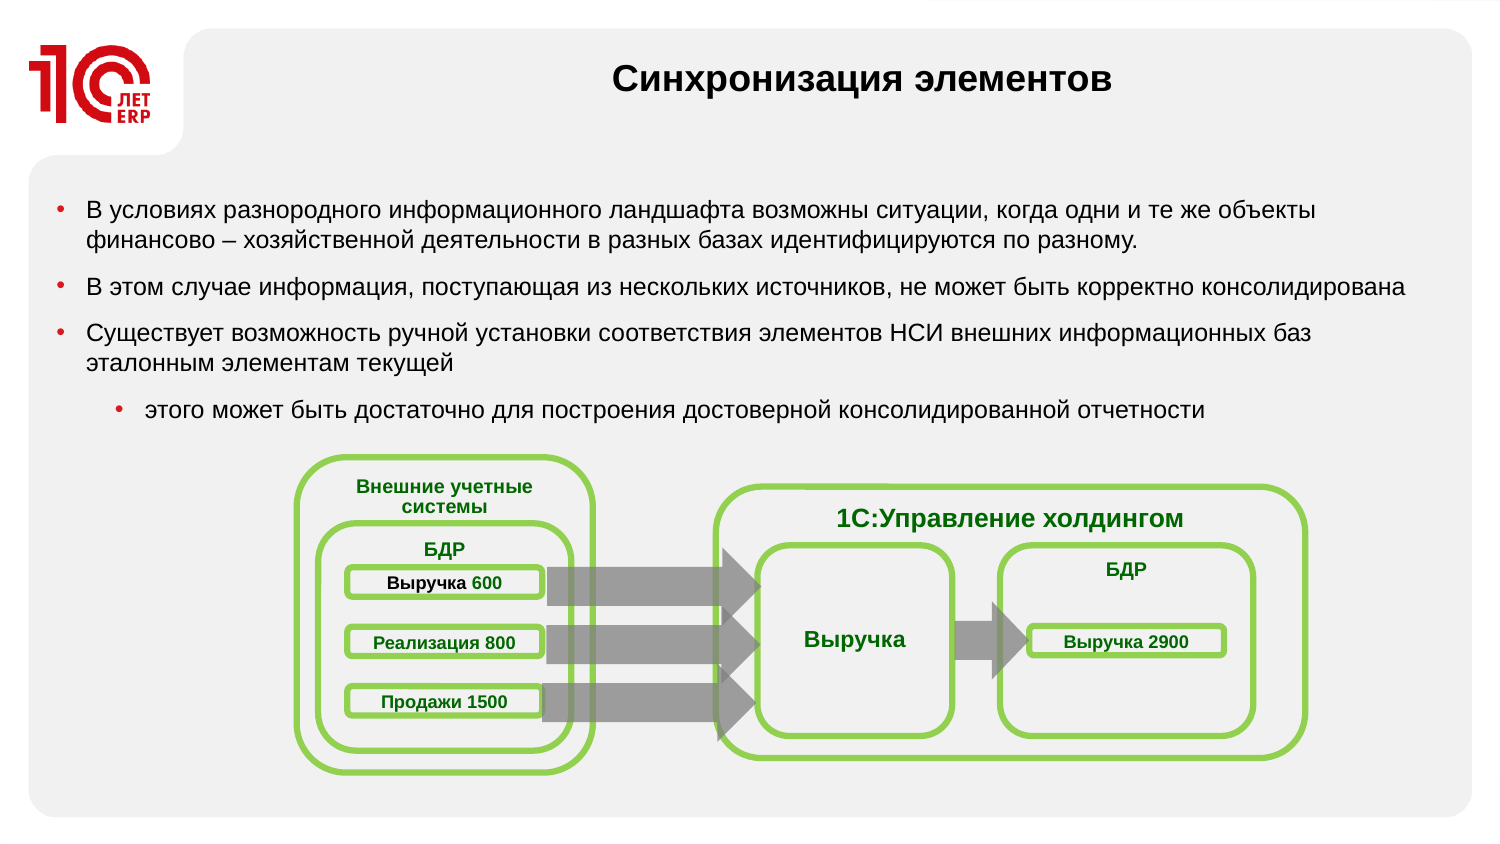

# Синхронизация элементов
В условиях разнородного информационного ландшафта возможны ситуации, когда одни и те же объекты финансово – хозяйственной деятельности в разных базах идентифицируются по разному.
В этом случае информация, поступающая из нескольких источников, не может быть корректно консолидирована
Существует возможность ручной установки соответствия элементов НСИ внешних информационных баз эталонным элементам текущей
этого может быть достаточно для построения достоверной консолидированной отчетности
Внешние учетные системы

1С:Управление холдингом

БДР

Выручка
БДР

Выручка 600

Выручка 2900

Реализация 800

Продажи 1500